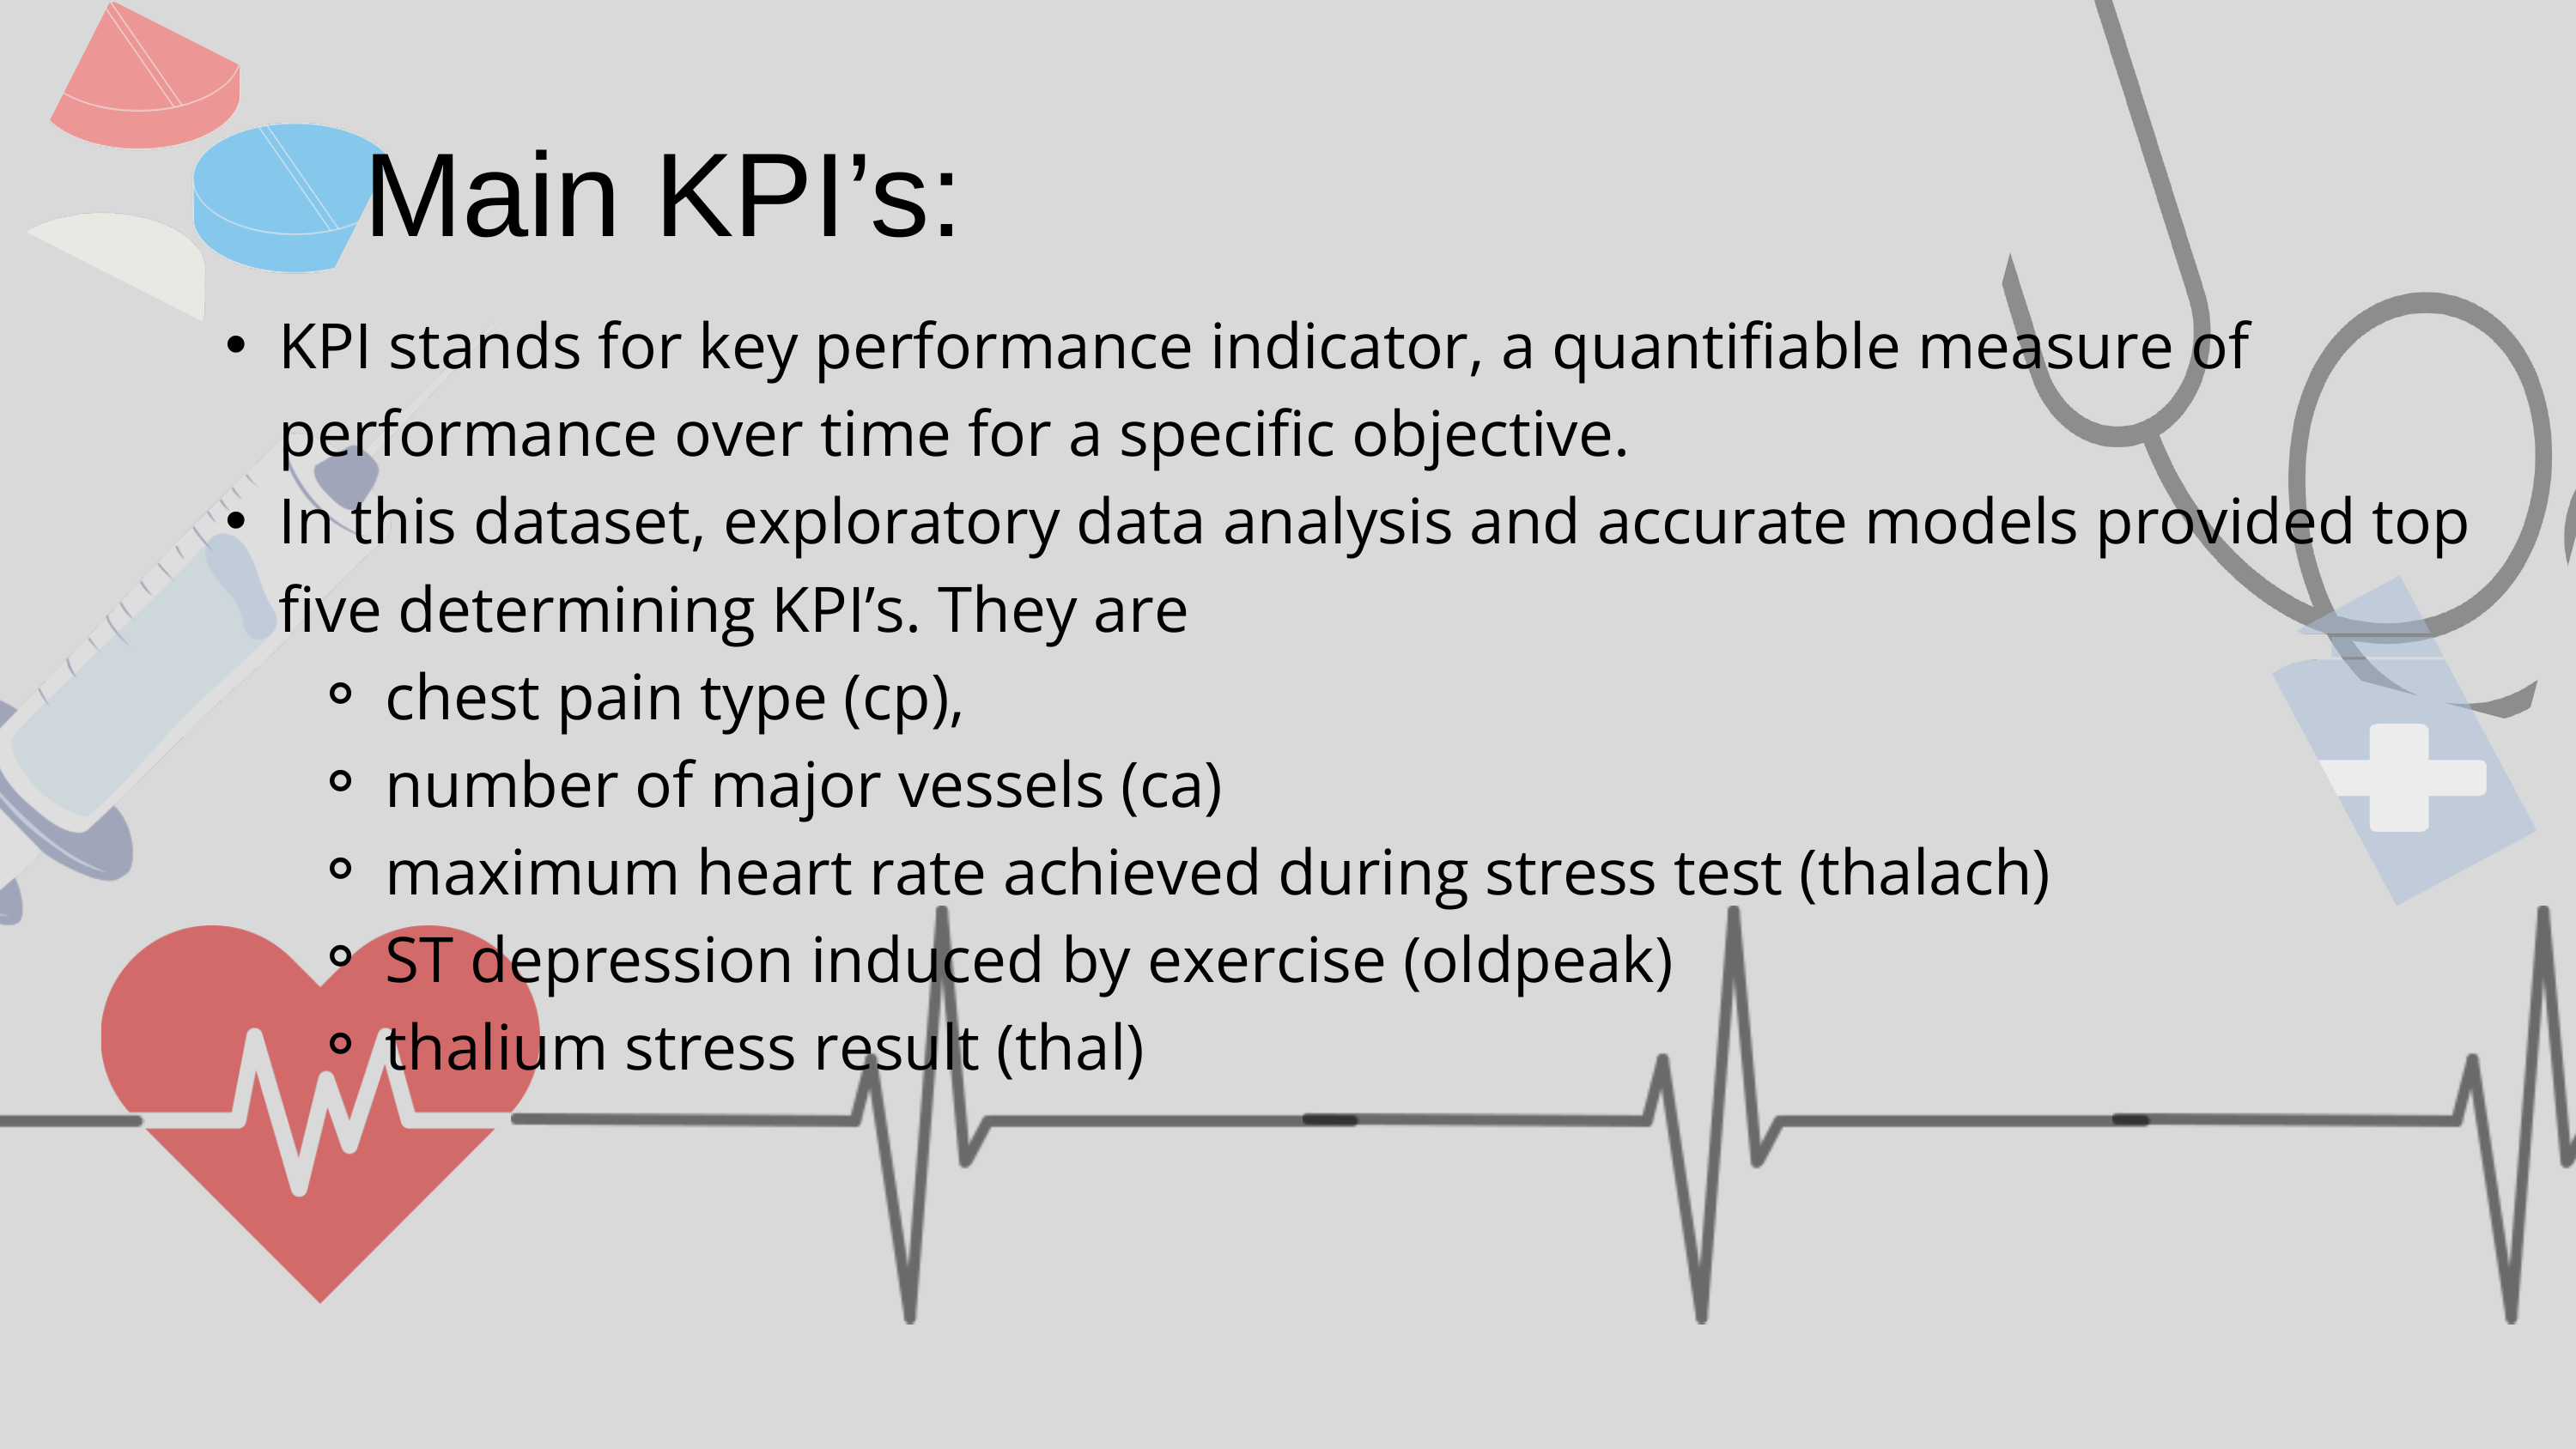

Main KPI’s:
KPI stands for key performance indicator, a quantifiable measure of performance over time for a specific objective.
In this dataset, exploratory data analysis and accurate models provided top five determining KPI’s. They are
chest pain type (cp),
number of major vessels (ca)
maximum heart rate achieved during stress test (thalach)
ST depression induced by exercise (oldpeak)
thalium stress result (thal)